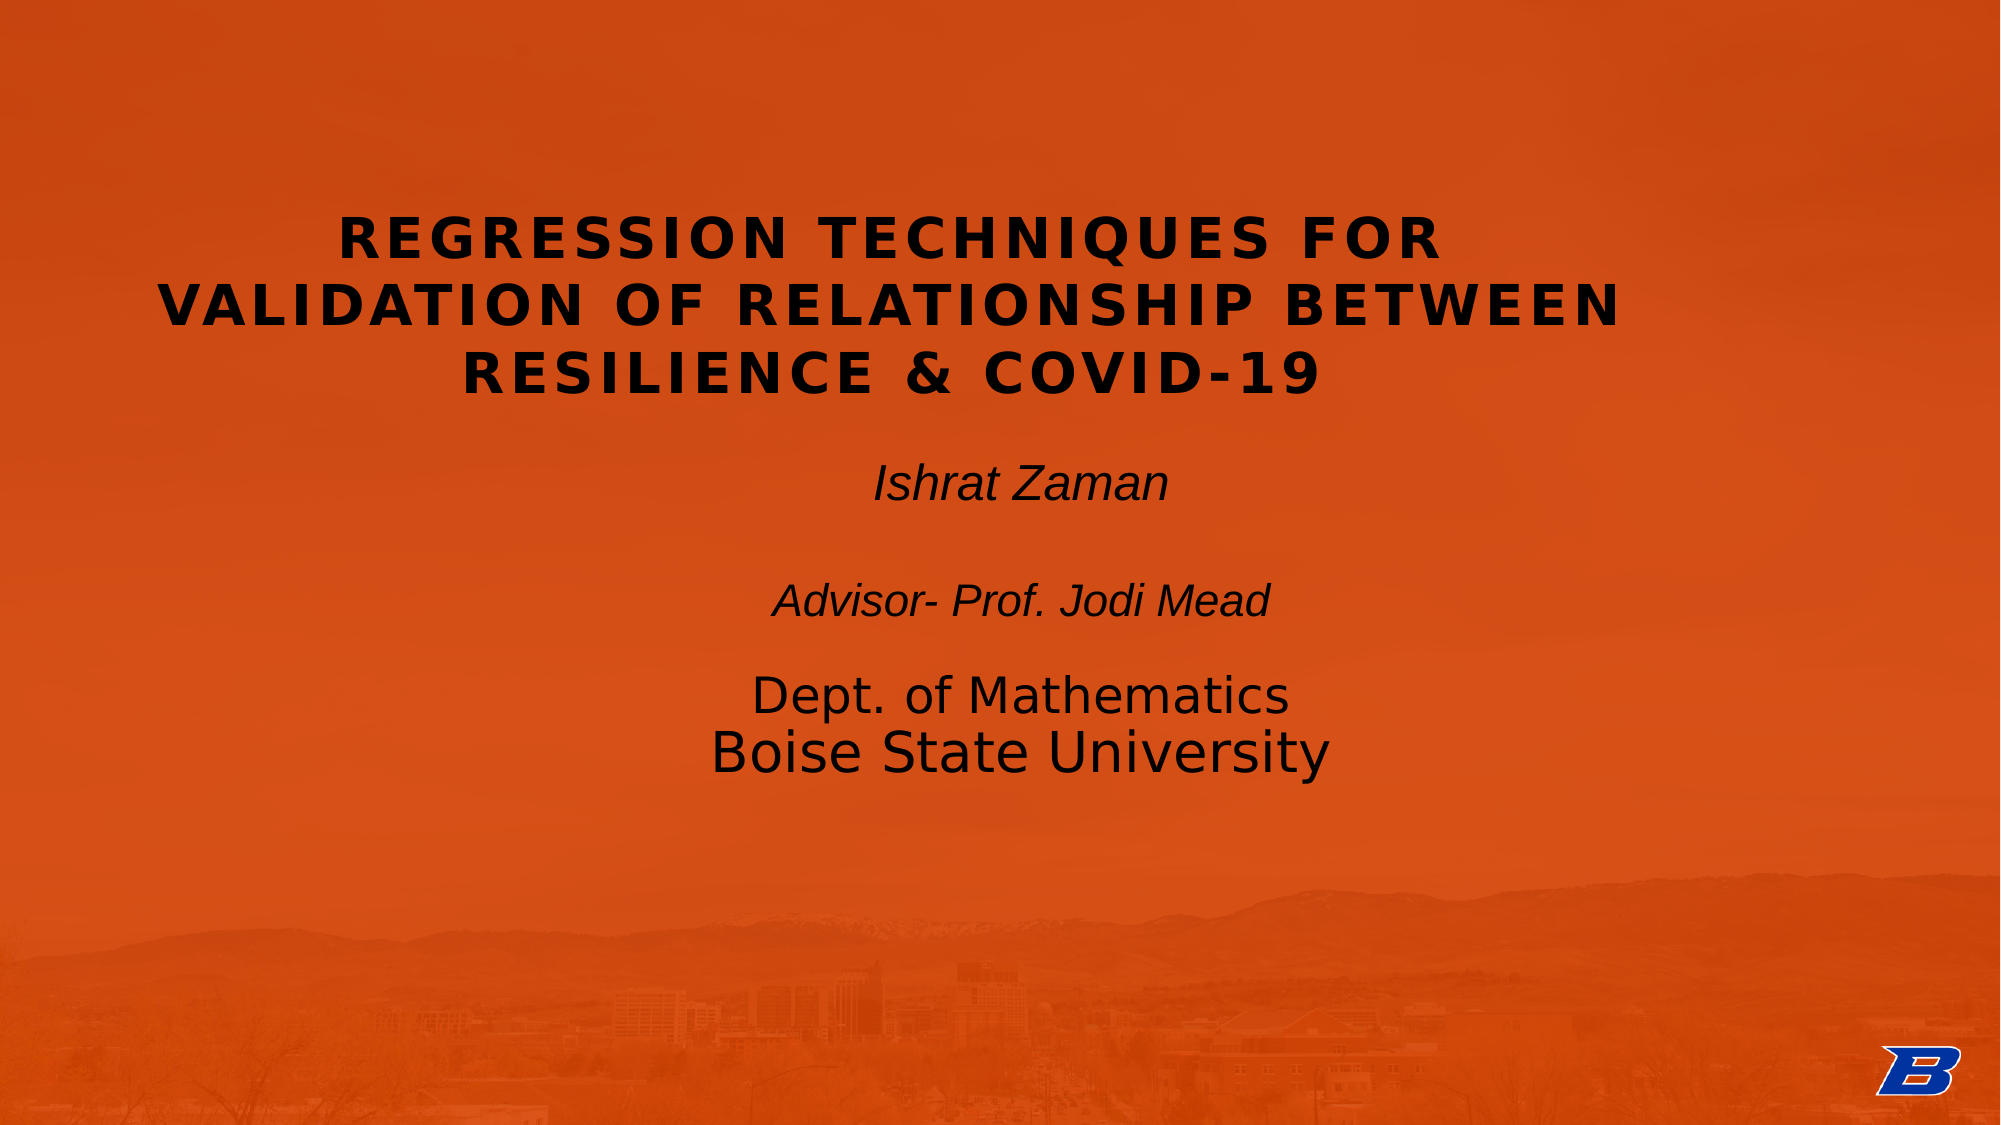

# Regression Techniques for Validation of relationship between Resilience & Covid-19
Ishrat Zaman
Advisor- Prof. Jodi Mead

Dept. of Mathematics
Boise State University